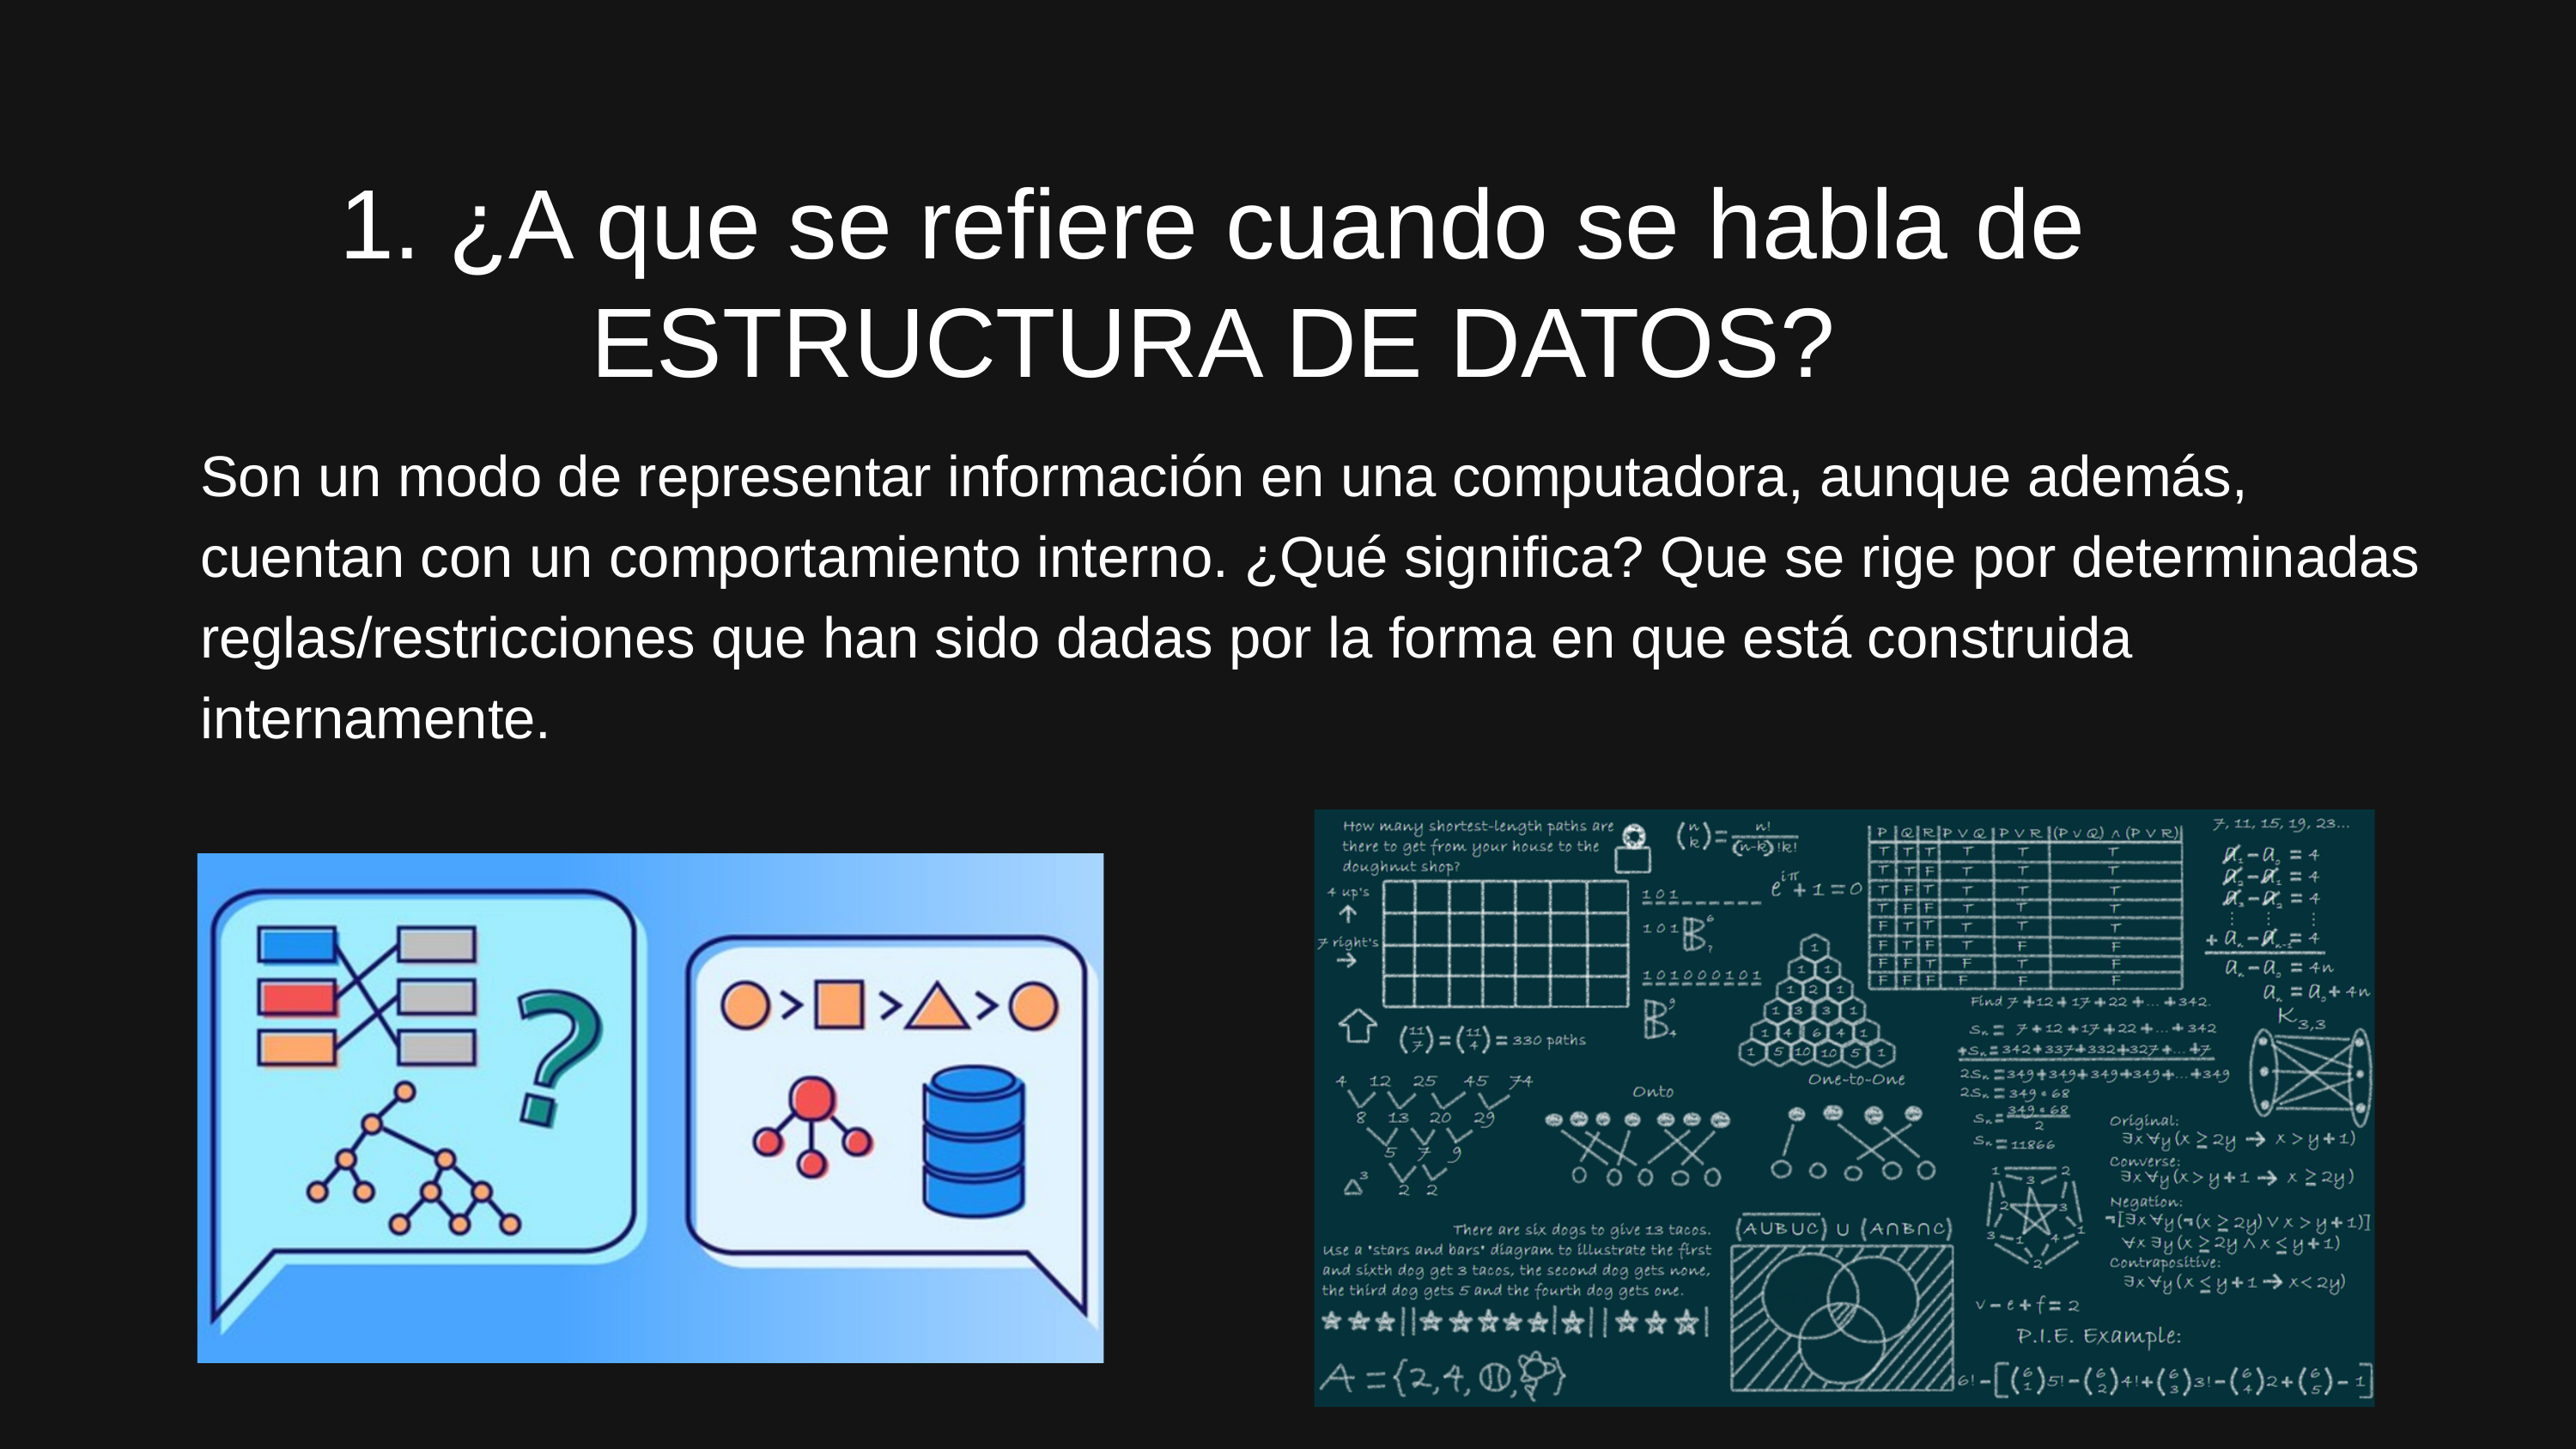

1. ¿A que se refiere cuando se habla de ESTRUCTURA DE DATOS?
Son un modo de representar información en una computadora, aunque además, cuentan con un comportamiento interno. ¿Qué significa? Que se rige por determinadas reglas/restricciones que han sido dadas por la forma en que está construida internamente.